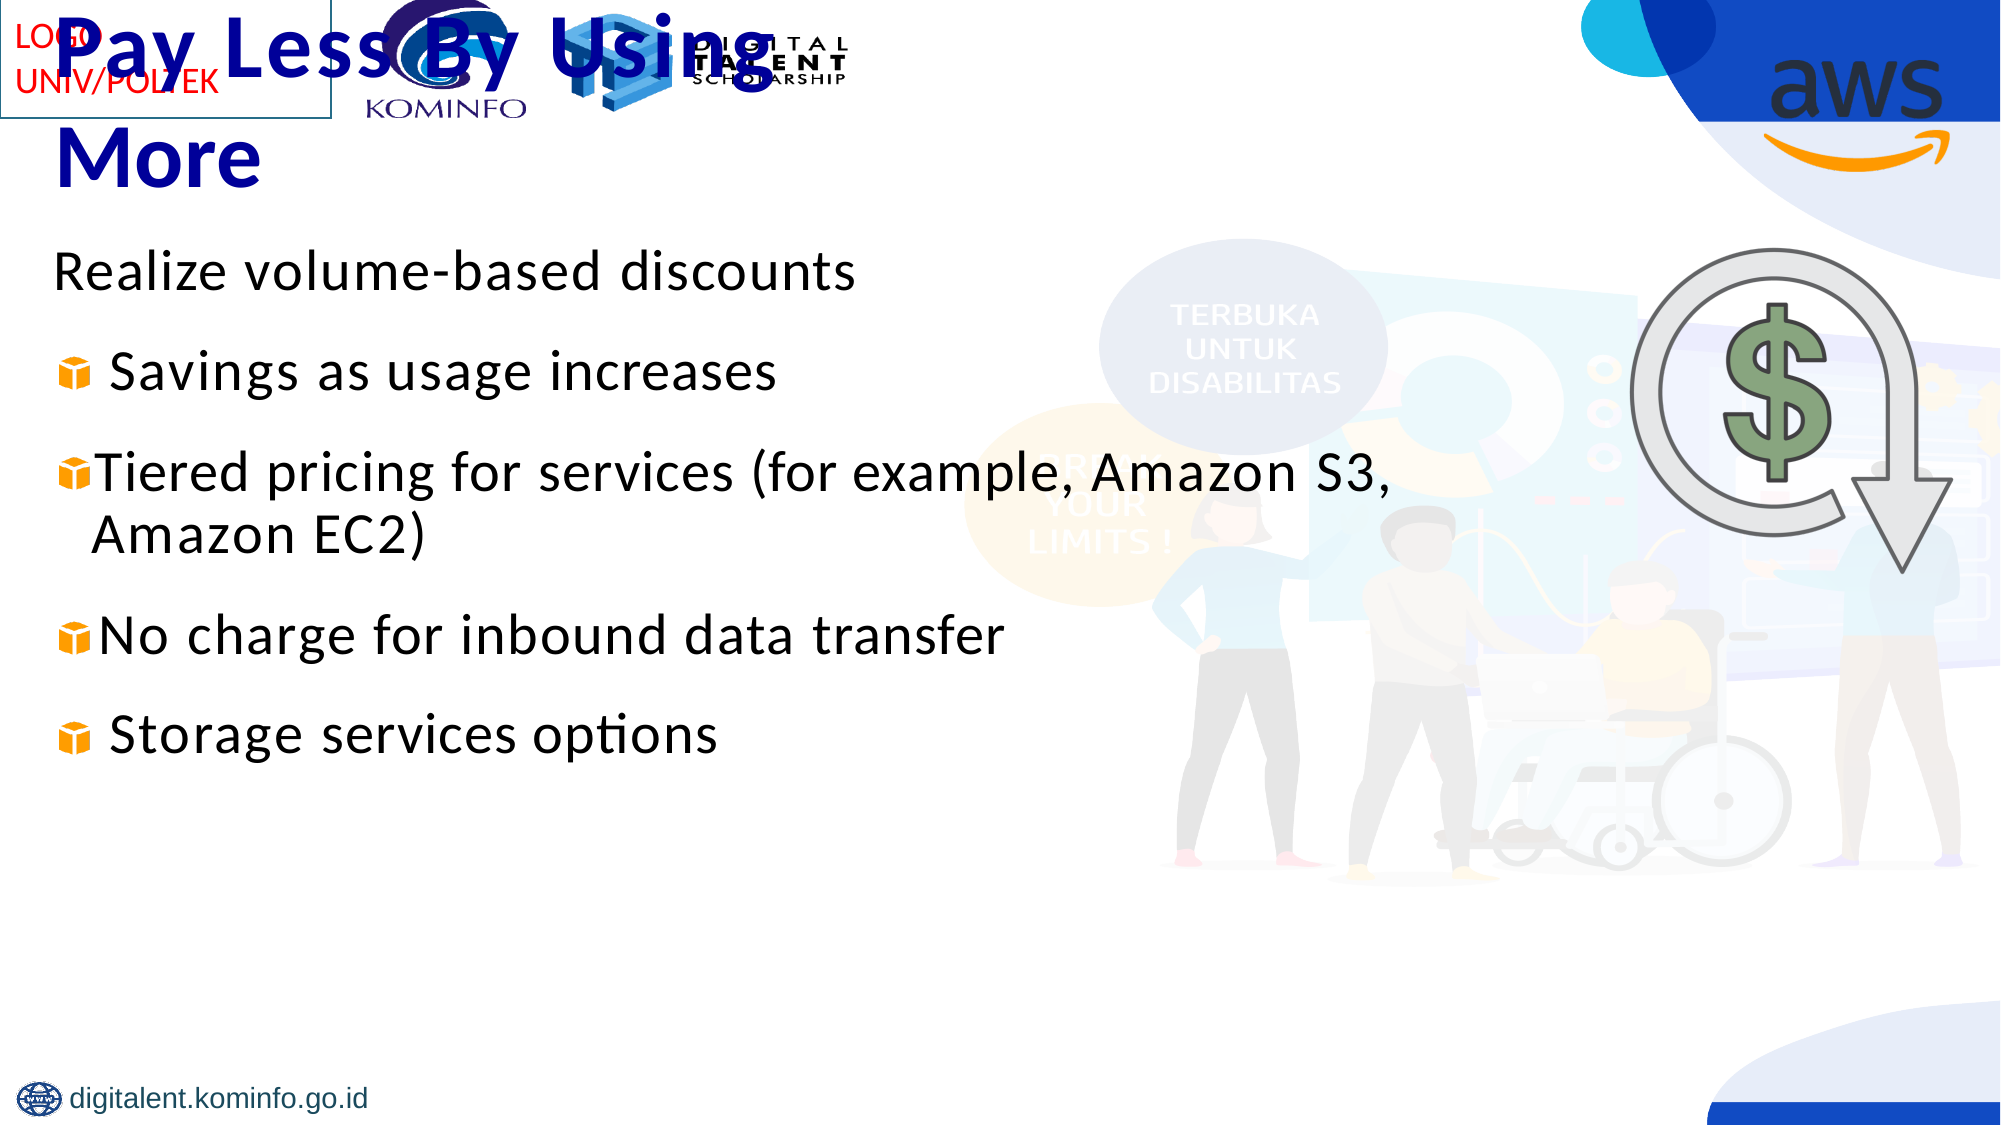

# Pay Less By Using More

Realize volume-based discounts  Savings as usage increases
Tiered pricing for services (for example, Amazon S3,  Amazon EC2)
No charge for inbound data transfer  Storage services options